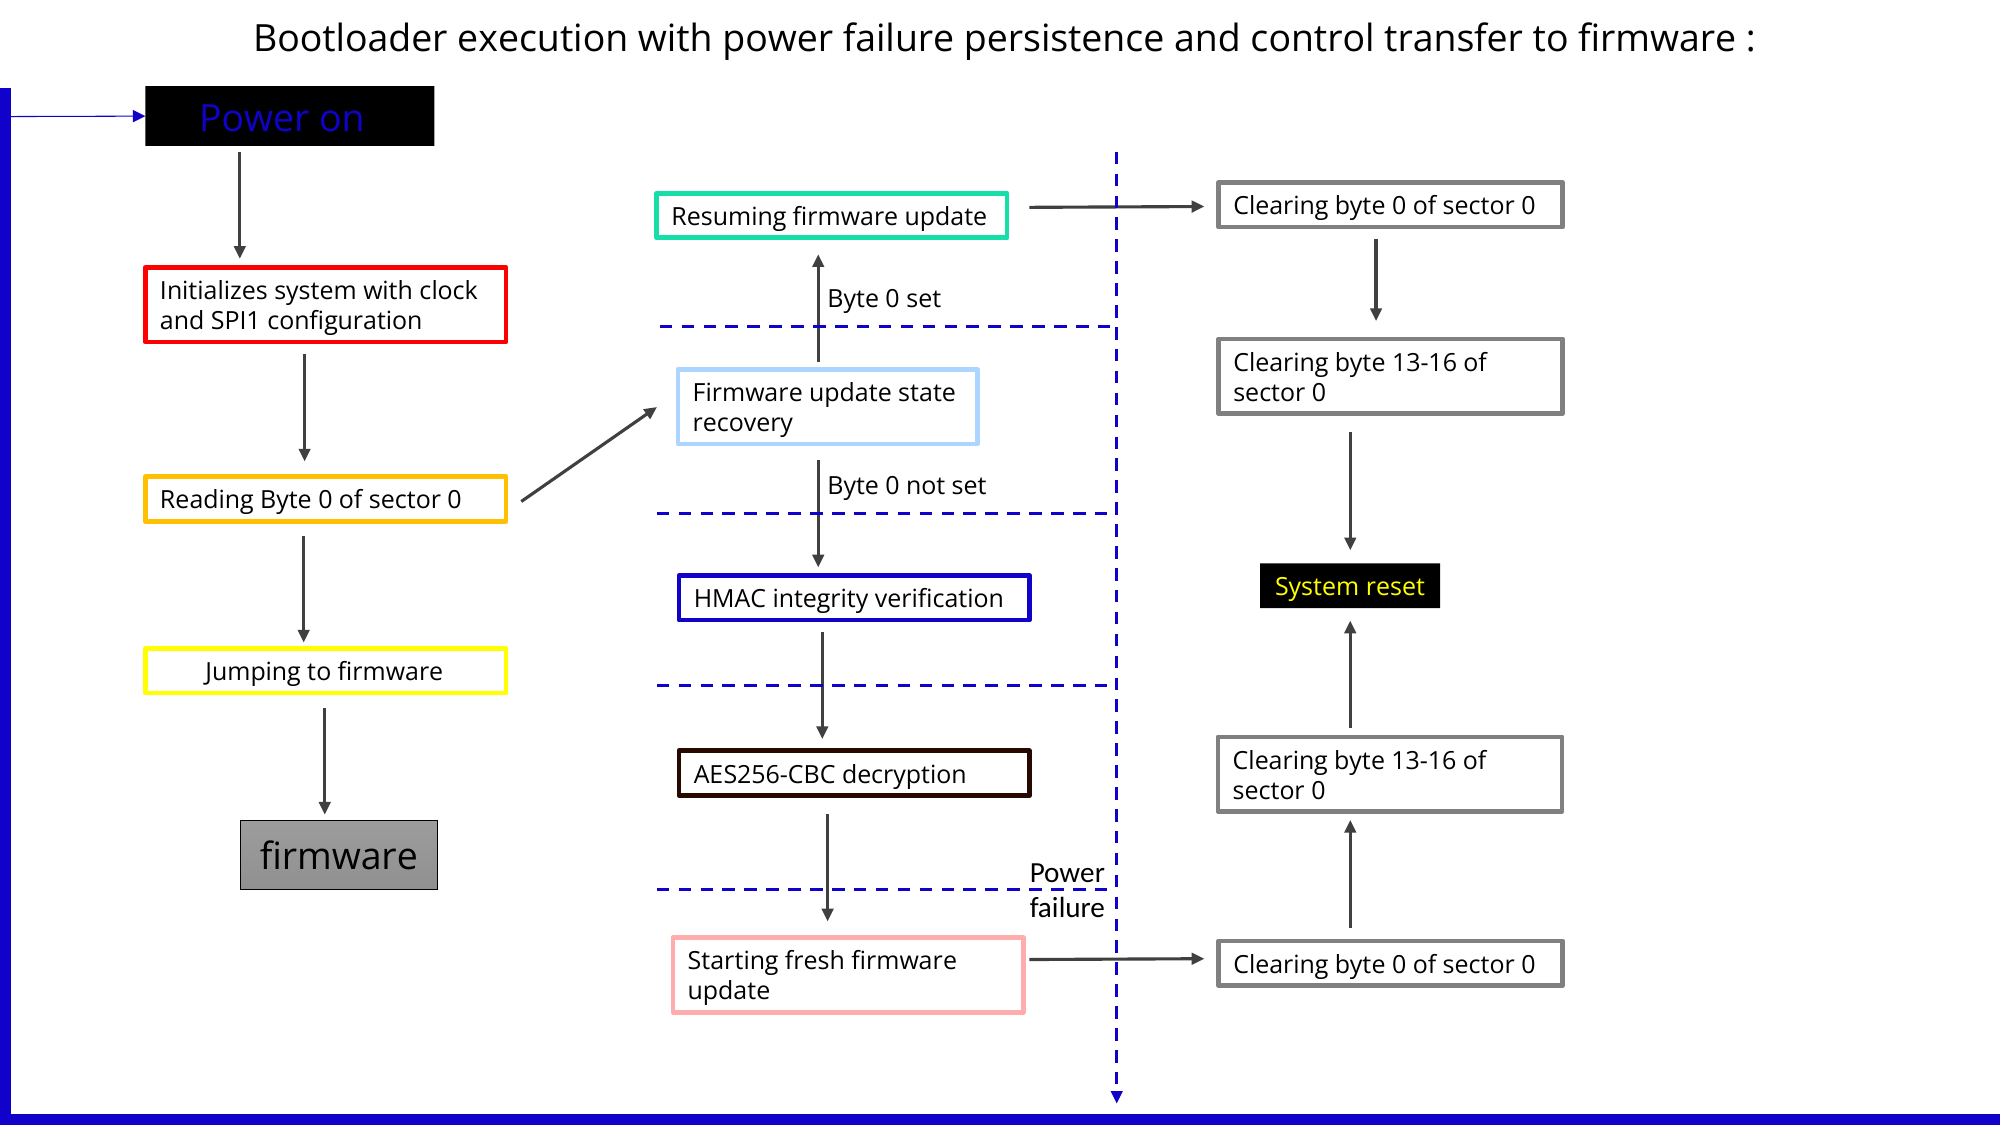

Bootloader execution with power failure persistence and control transfer to firmware :
    Power on
Clearing byte 0 of sector 0
Resuming firmware update
Initializes system with clock and SPI1 configuration
Byte 0 set
Clearing byte 13-16 of sector 0
Firmware update state recovery
Byte 0 not set
Reading Byte 0 of sector 0
System reset
HMAC integrity verification
       Jumping to firmware
Clearing byte 13-16 of sector 0
AES256-CBC decryption
firmware
Power failure
Starting fresh firmware update
Clearing byte 0 of sector 0